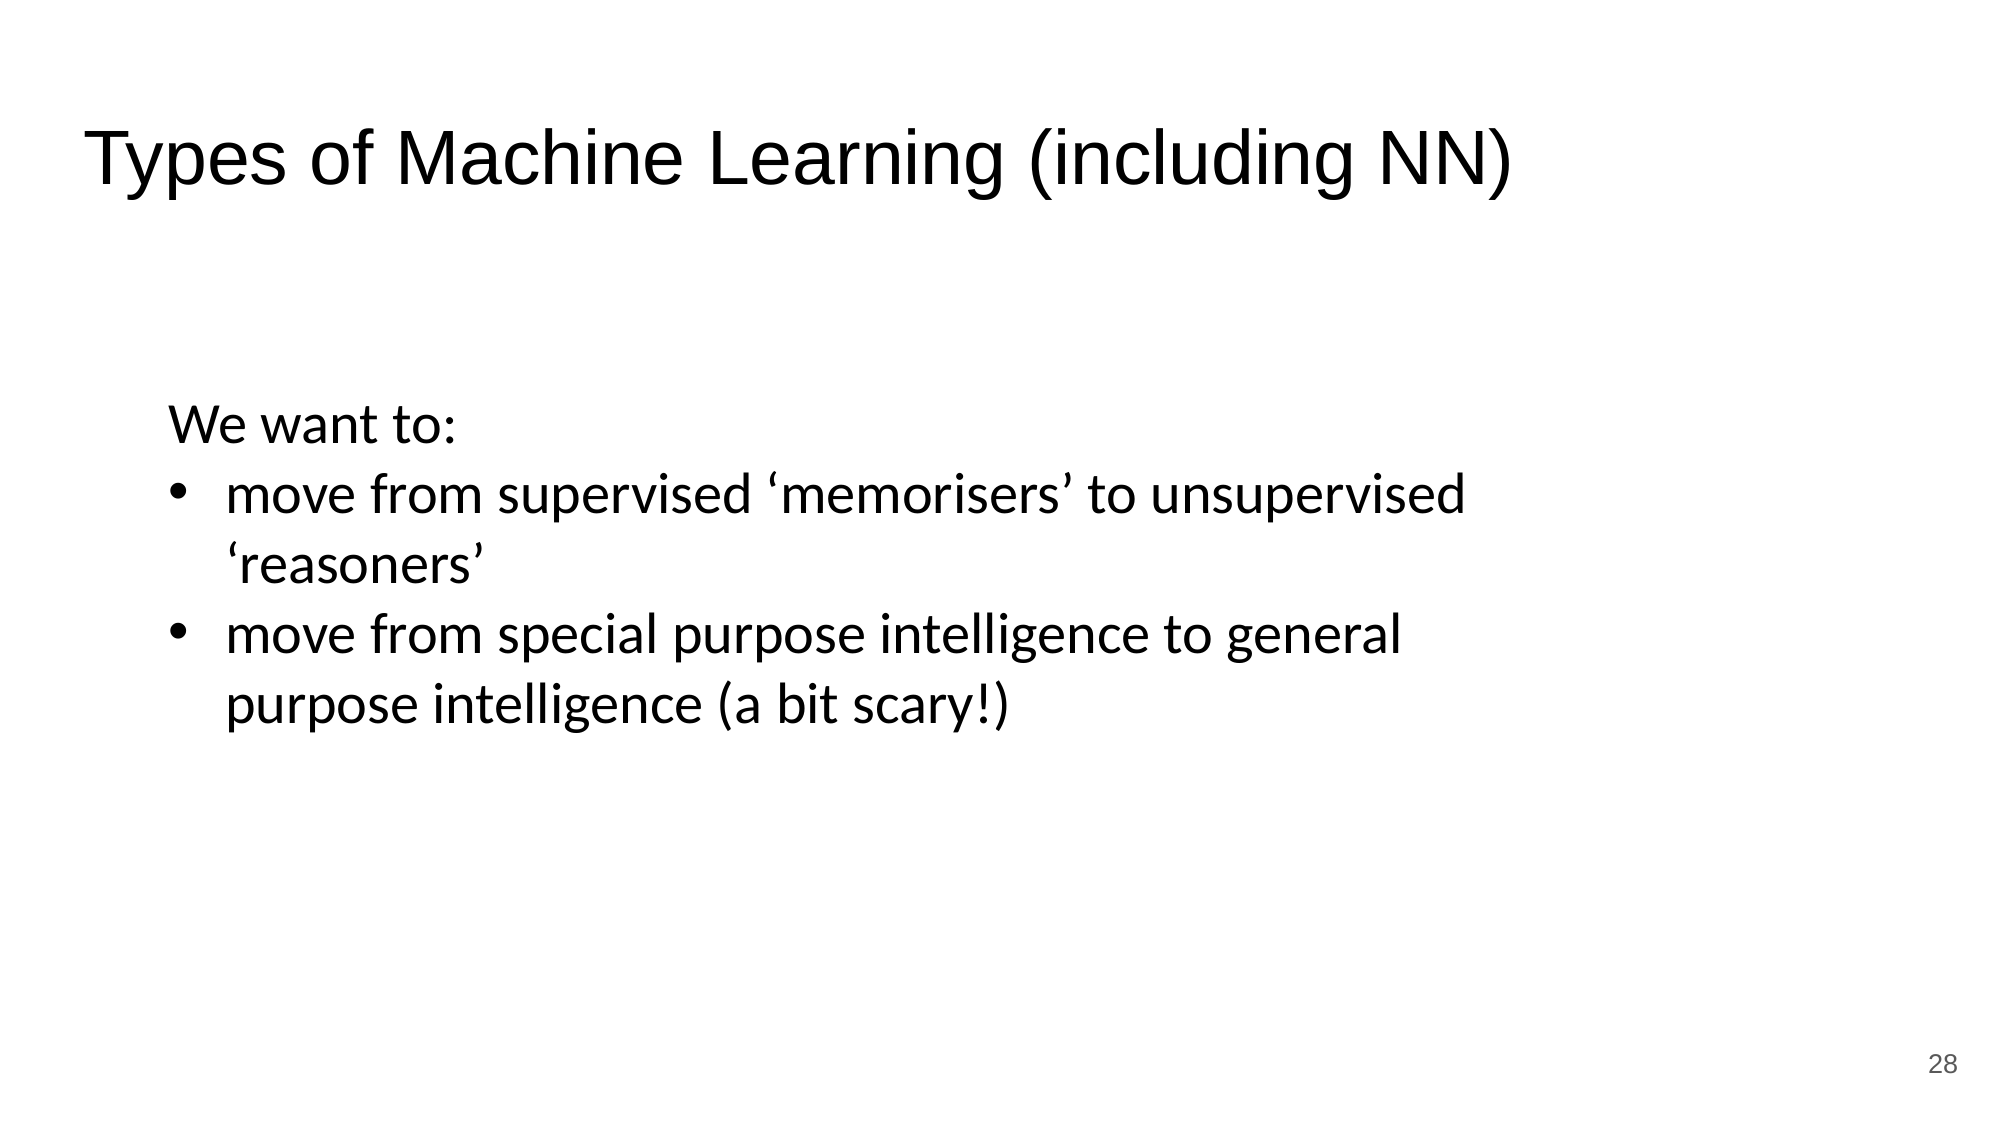

# Types of Machine Learning (including NN)
We want to:
move from supervised ‘memorisers’ to unsupervised ‘reasoners’
move from special purpose intelligence to general purpose intelligence (a bit scary!)
28